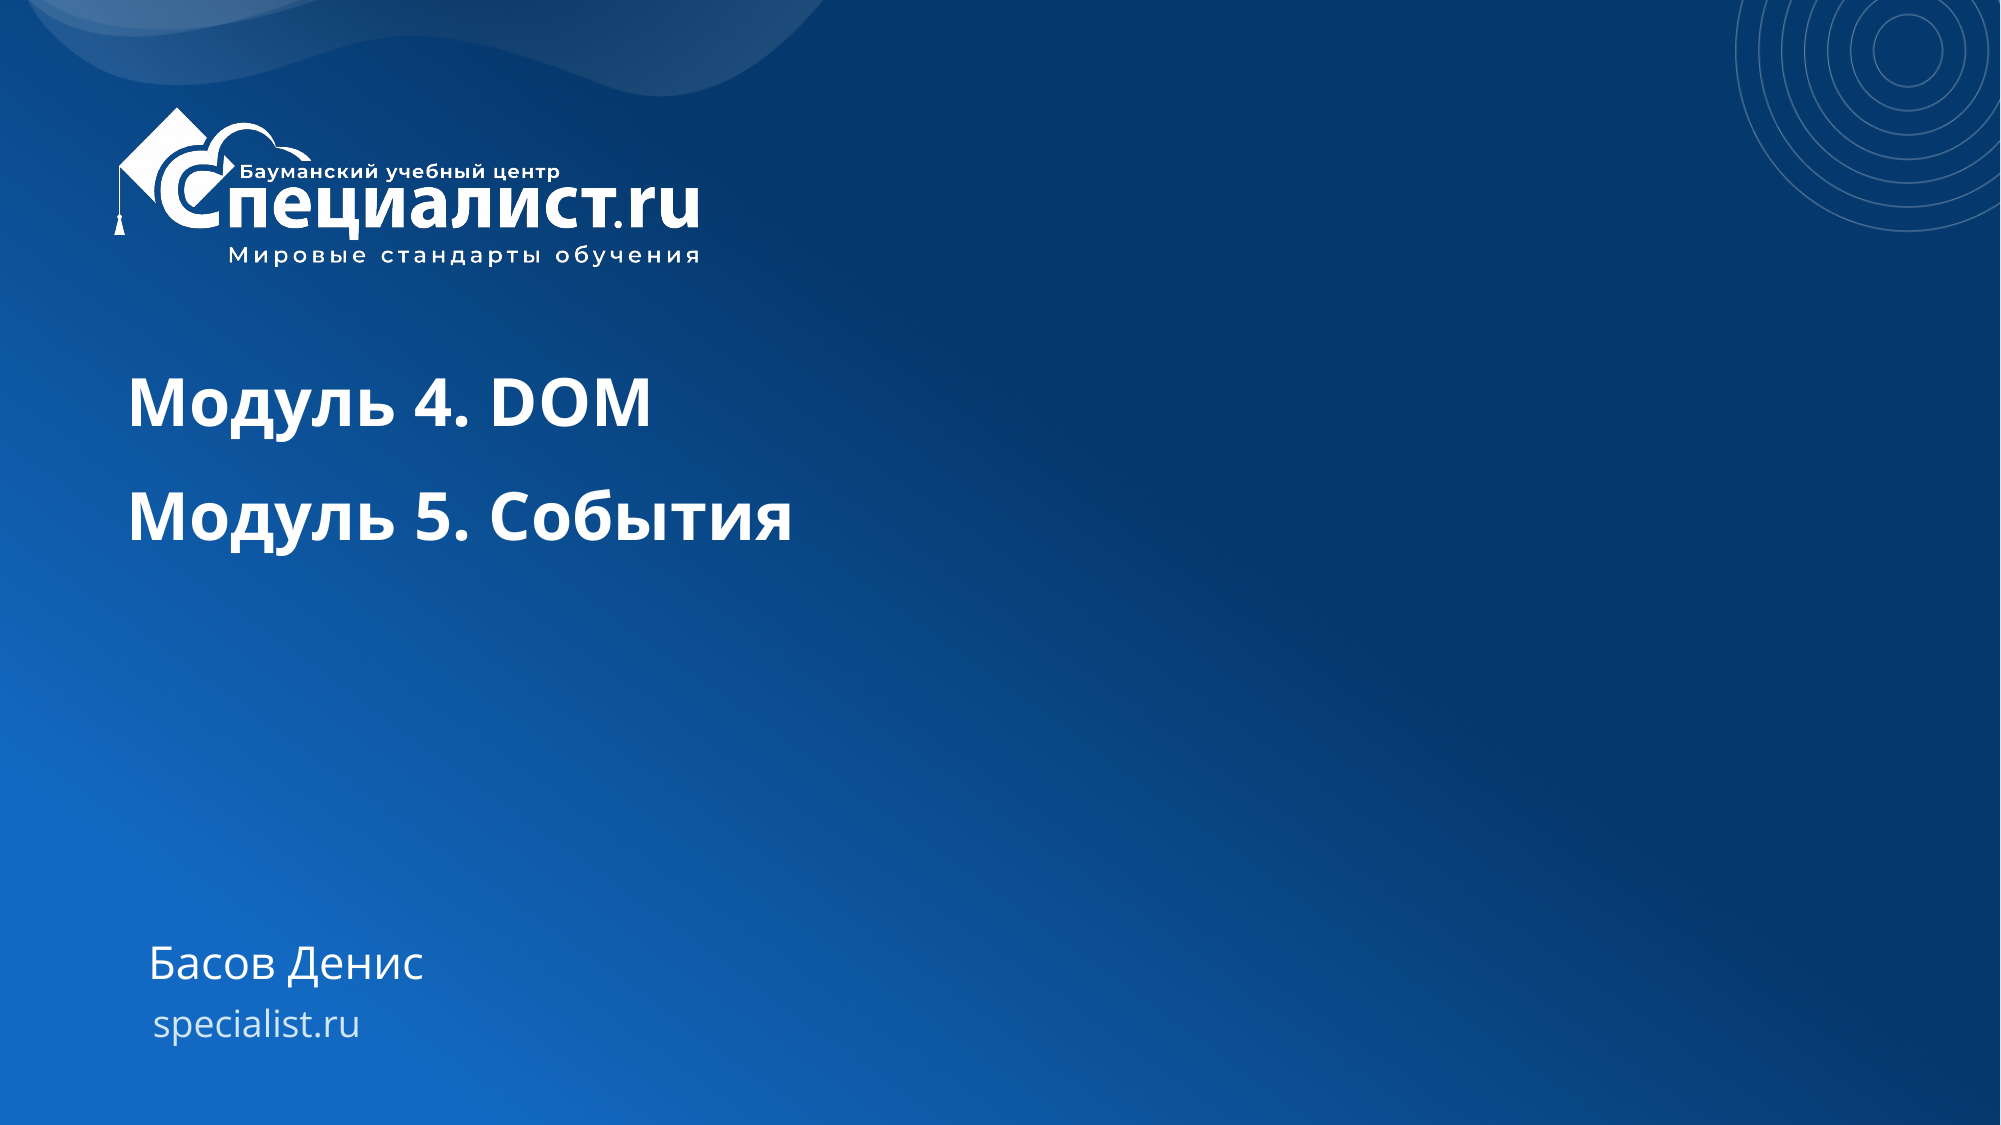

# Модуль 4. DOM
Модуль 5. События
Басов Денис